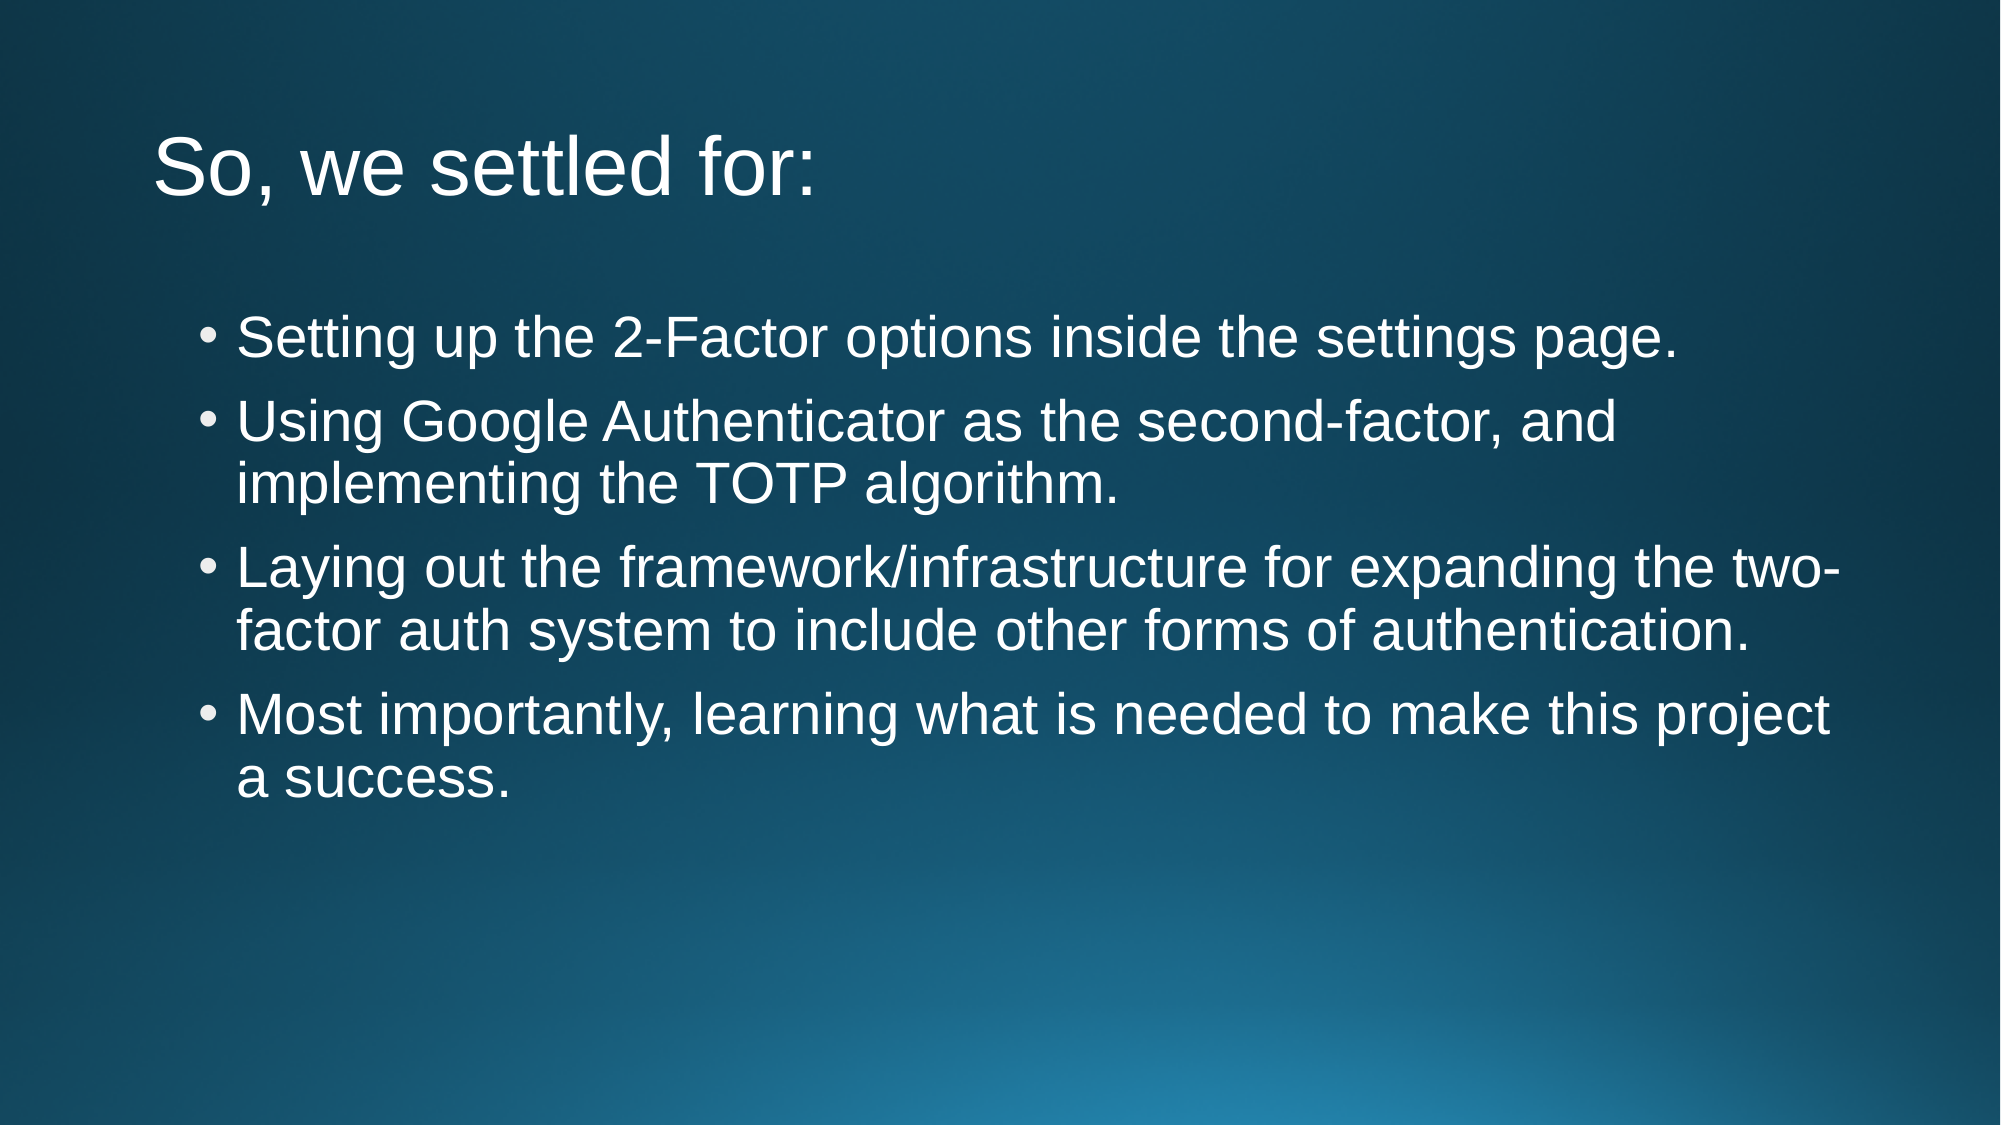

# So, we settled for:
Setting up the 2-Factor options inside the settings page.
Using Google Authenticator as the second-factor, and implementing the TOTP algorithm.
Laying out the framework/infrastructure for expanding the two-factor auth system to include other forms of authentication.
Most importantly, learning what is needed to make this project a success.